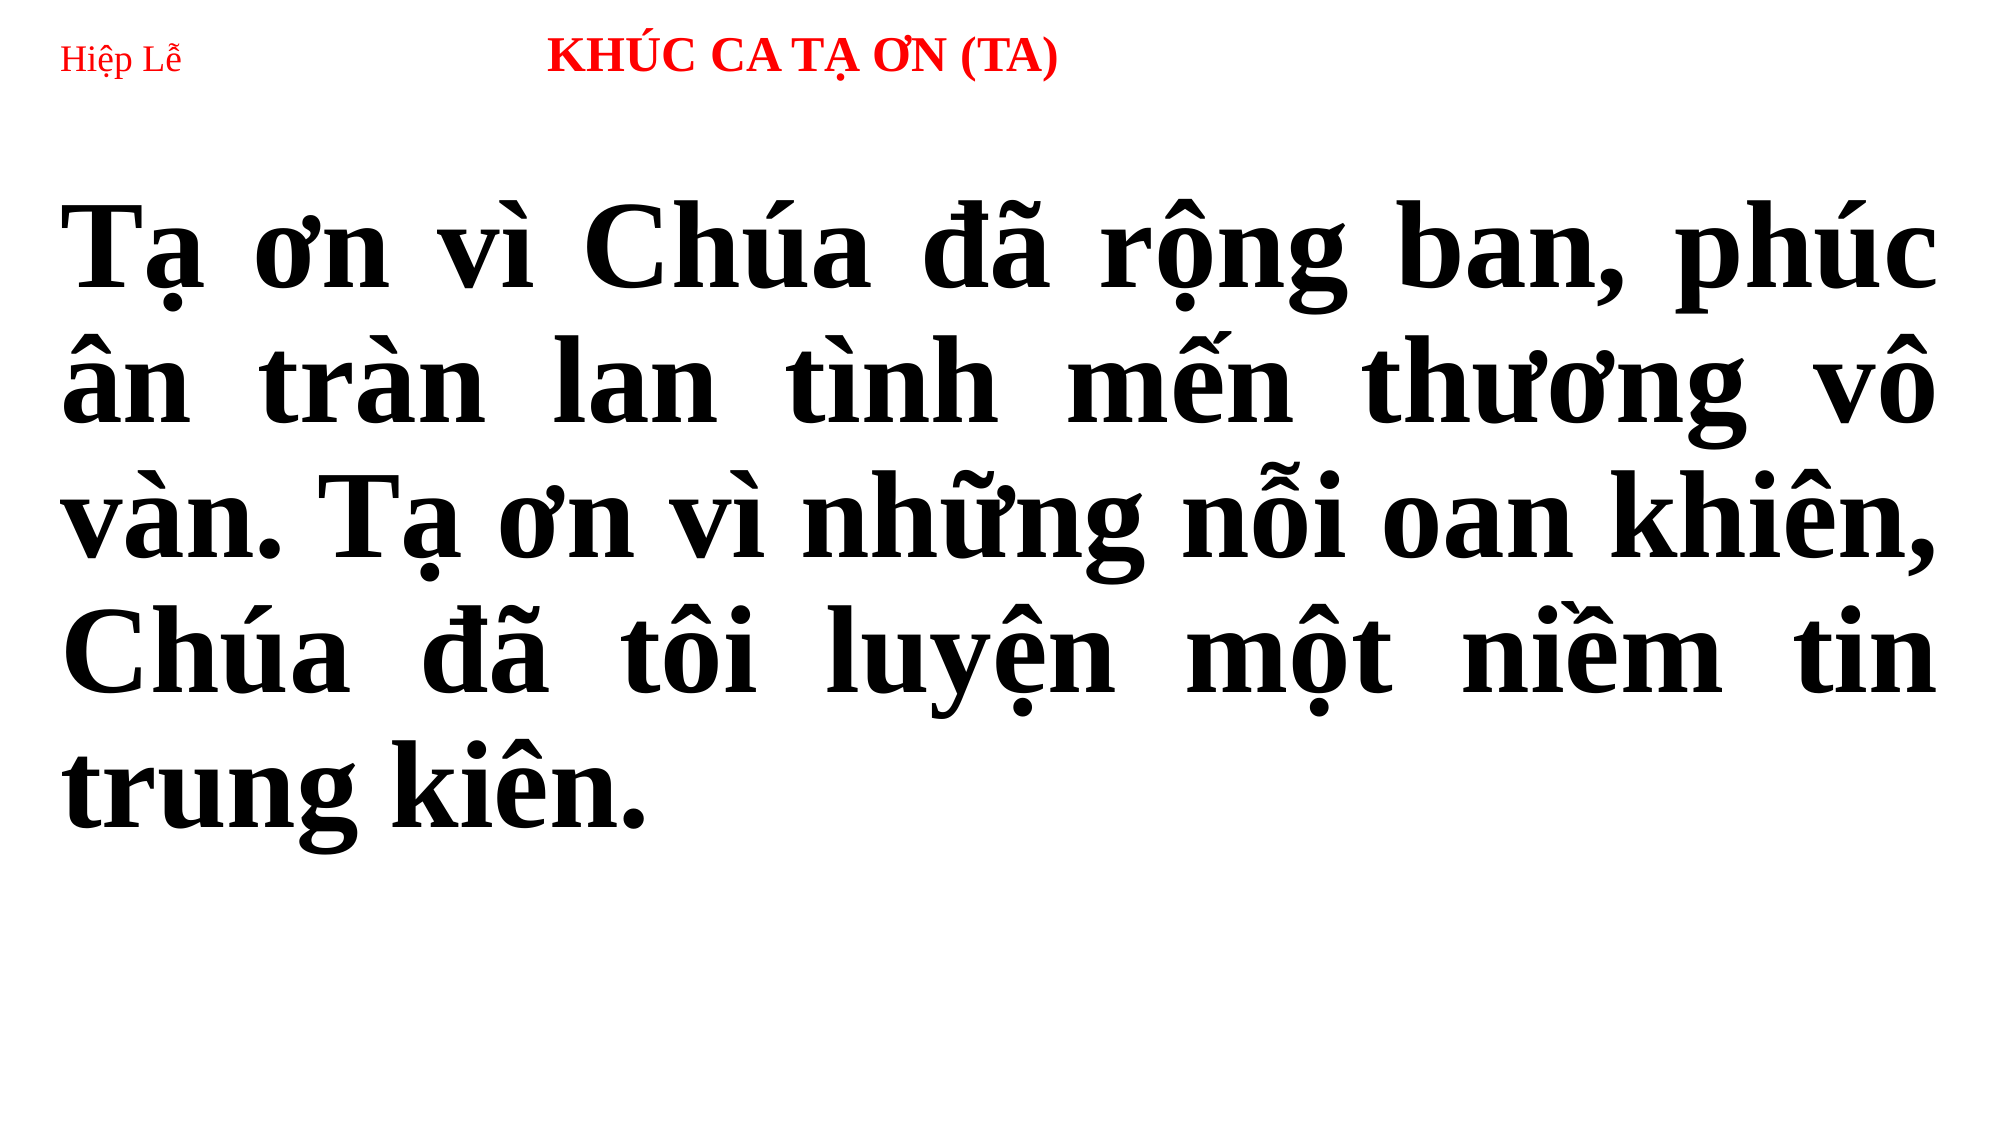

# Hiệp Lễ                    	    KHÚC CA TẠ ƠN (TA)
Tạ ơn vì Chúa đã rộng ban, phúc ân tràn lan tình mến thương vô vàn. Tạ ơn vì những nỗi oan khiên, Chúa đã tôi luyện một niềm tin trung kiên.